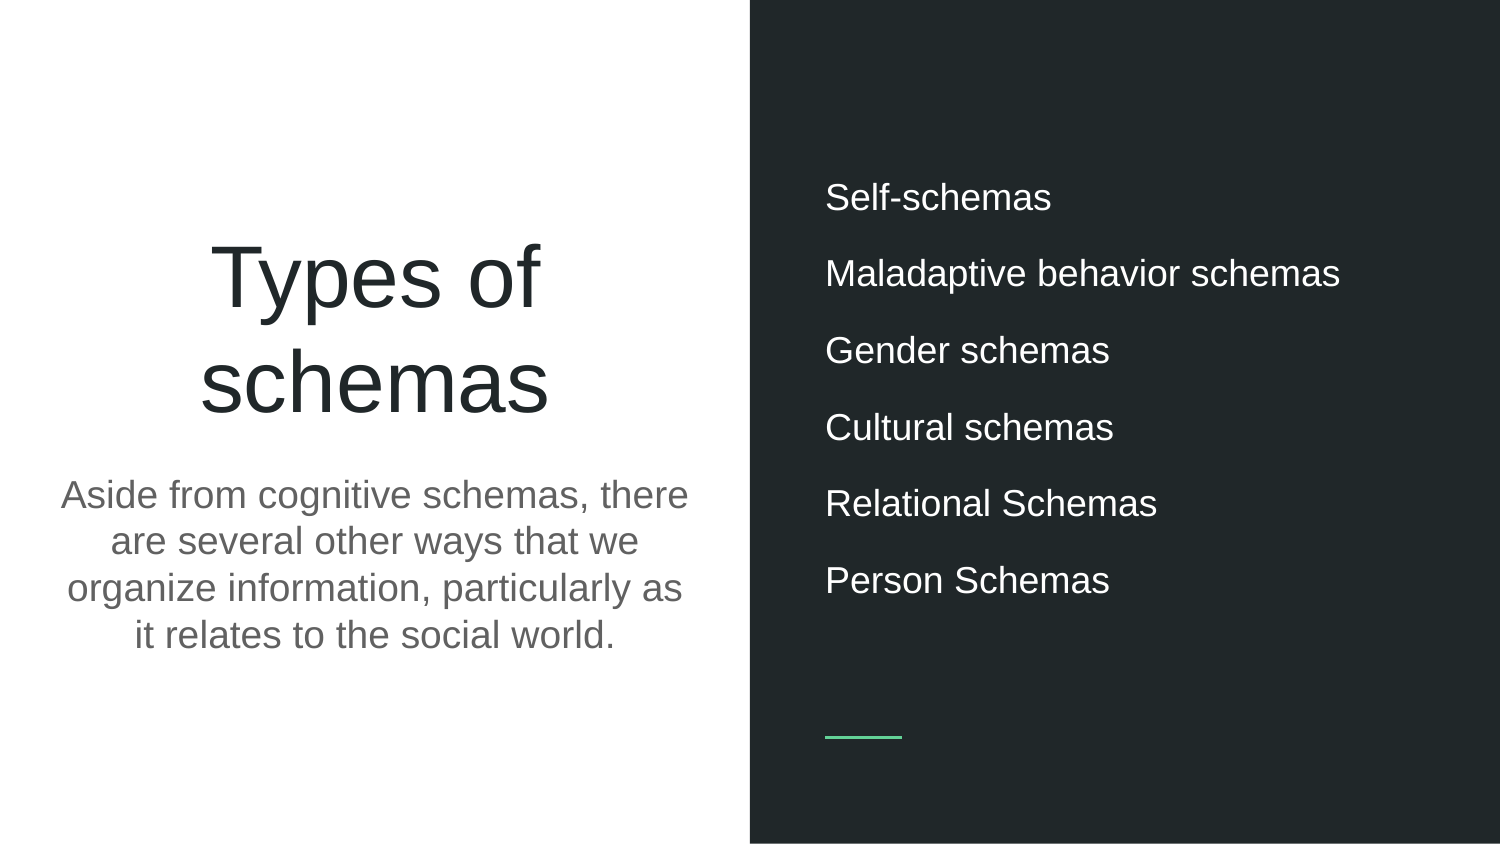

Self-schemas
Maladaptive behavior schemas
Gender schemas
Cultural schemas
Relational Schemas
Person Schemas

# Types of schemas
Aside from cognitive schemas, there are several other ways that we organize information, particularly as it relates to the social world.